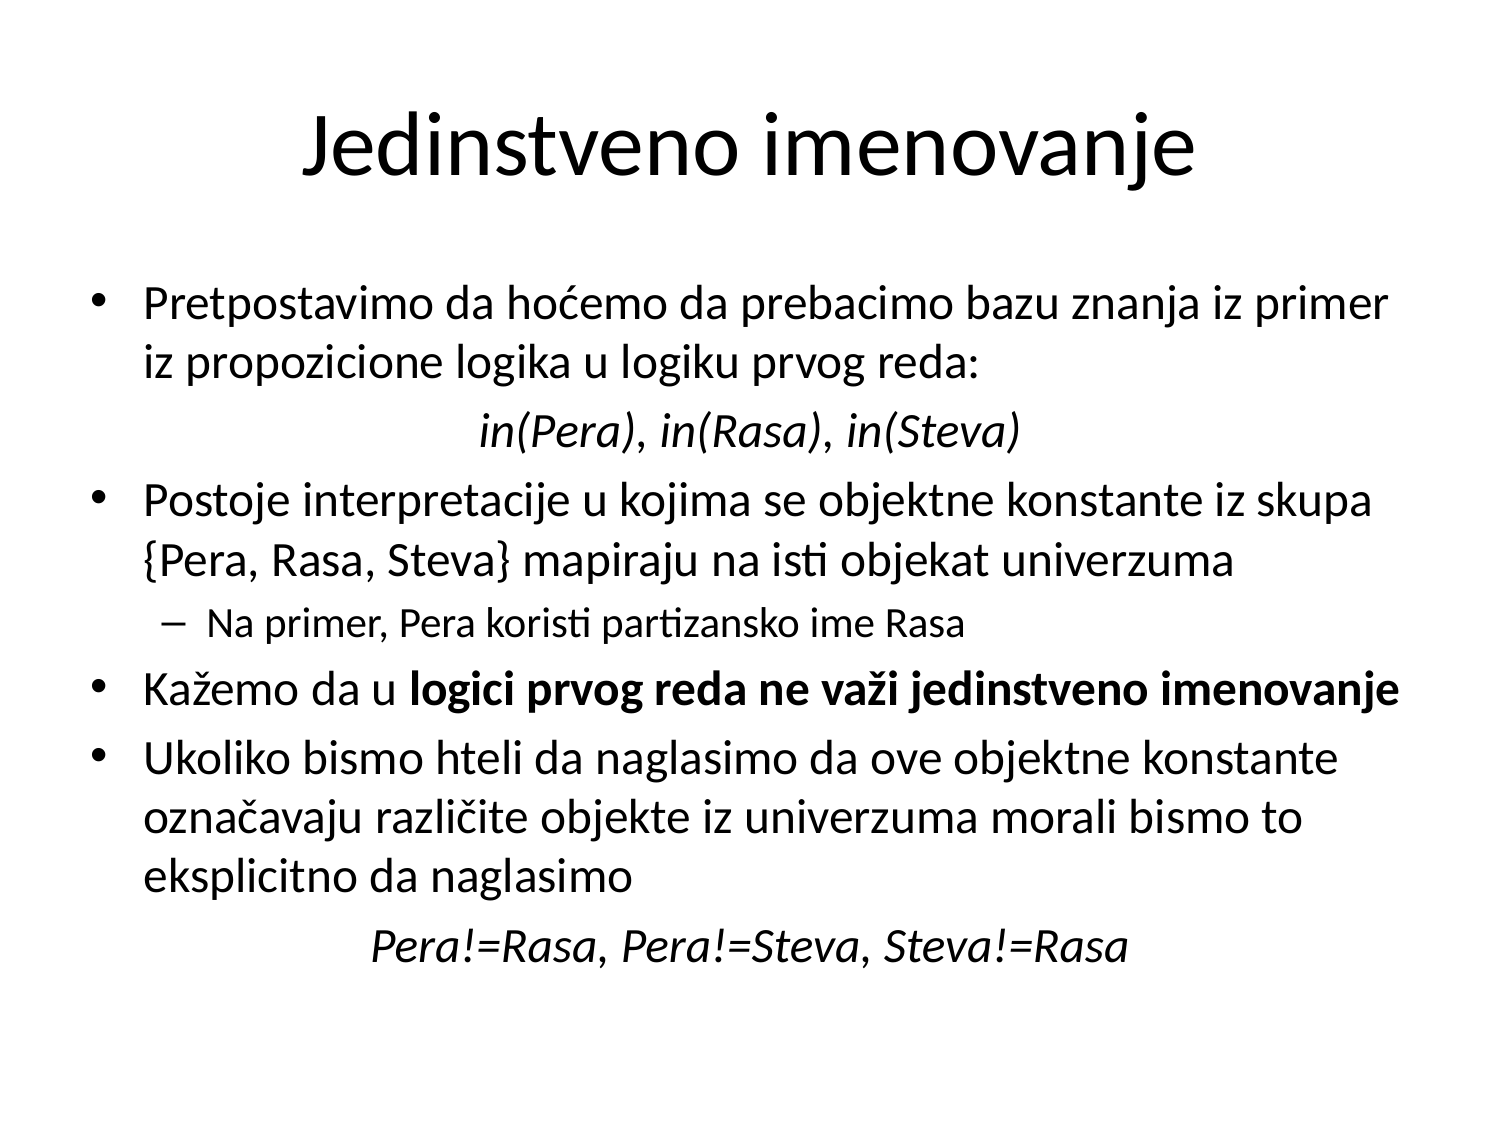

# Jedinstveno imenovanje
Pretpostavimo da hoćemo da prebacimo bazu znanja iz primer iz propozicione logika u logiku prvog reda:
in(Pera), in(Rasa), in(Steva)
Postoje interpretacije u kojima se objektne konstante iz skupa {Pera, Rasa, Steva} mapiraju na isti objekat univerzuma
Na primer, Pera koristi partizansko ime Rasa
Kažemo da u logici prvog reda ne važi jedinstveno imenovanje
Ukoliko bismo hteli da naglasimo da ove objektne konstante označavaju različite objekte iz univerzuma morali bismo to eksplicitno da naglasimo
Pera!=Rasa, Pera!=Steva, Steva!=Rasa